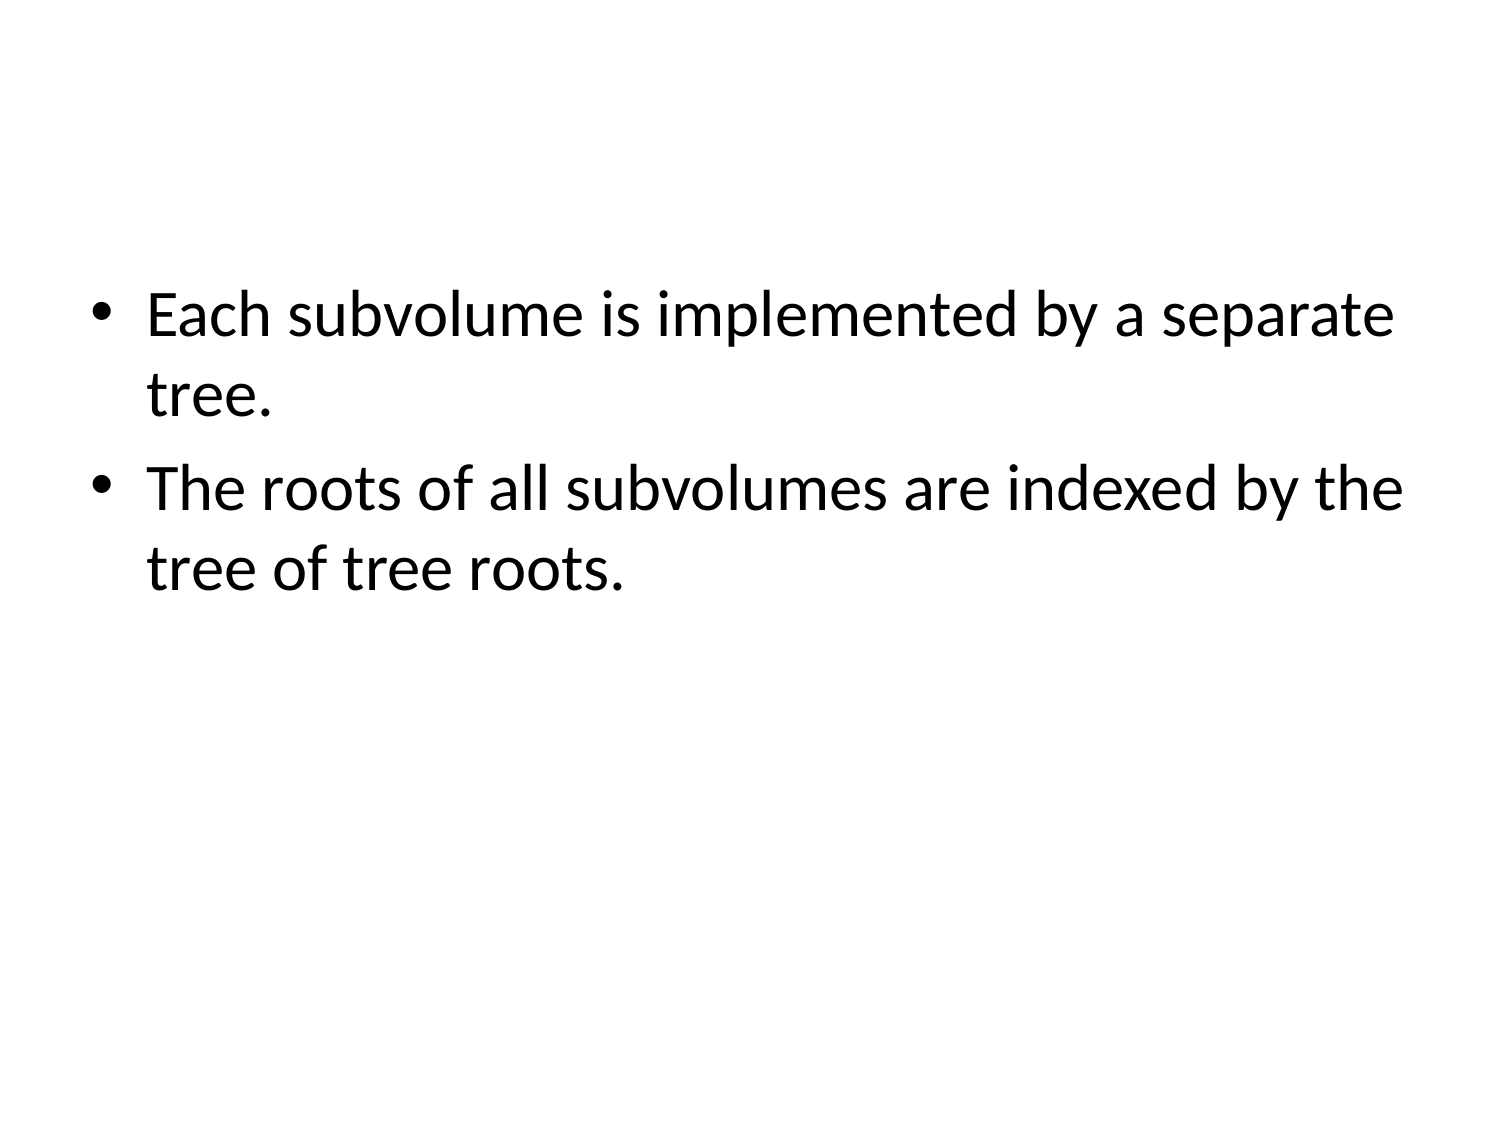

#
Each subvolume is implemented by a separate tree.
The roots of all subvolumes are indexed by the tree of tree roots.